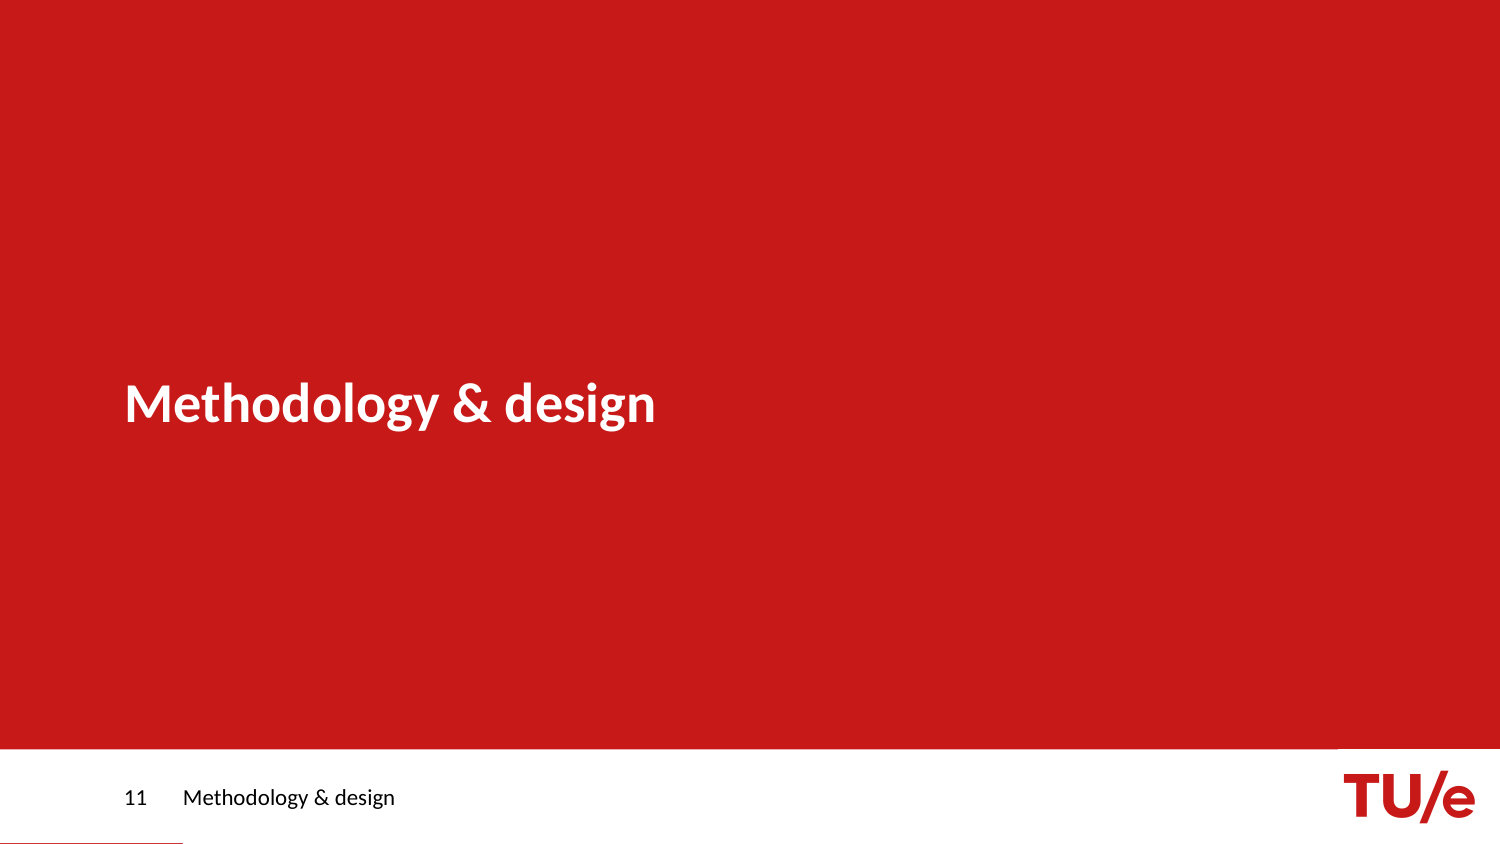

# Methodology & design
11
Methodology & design